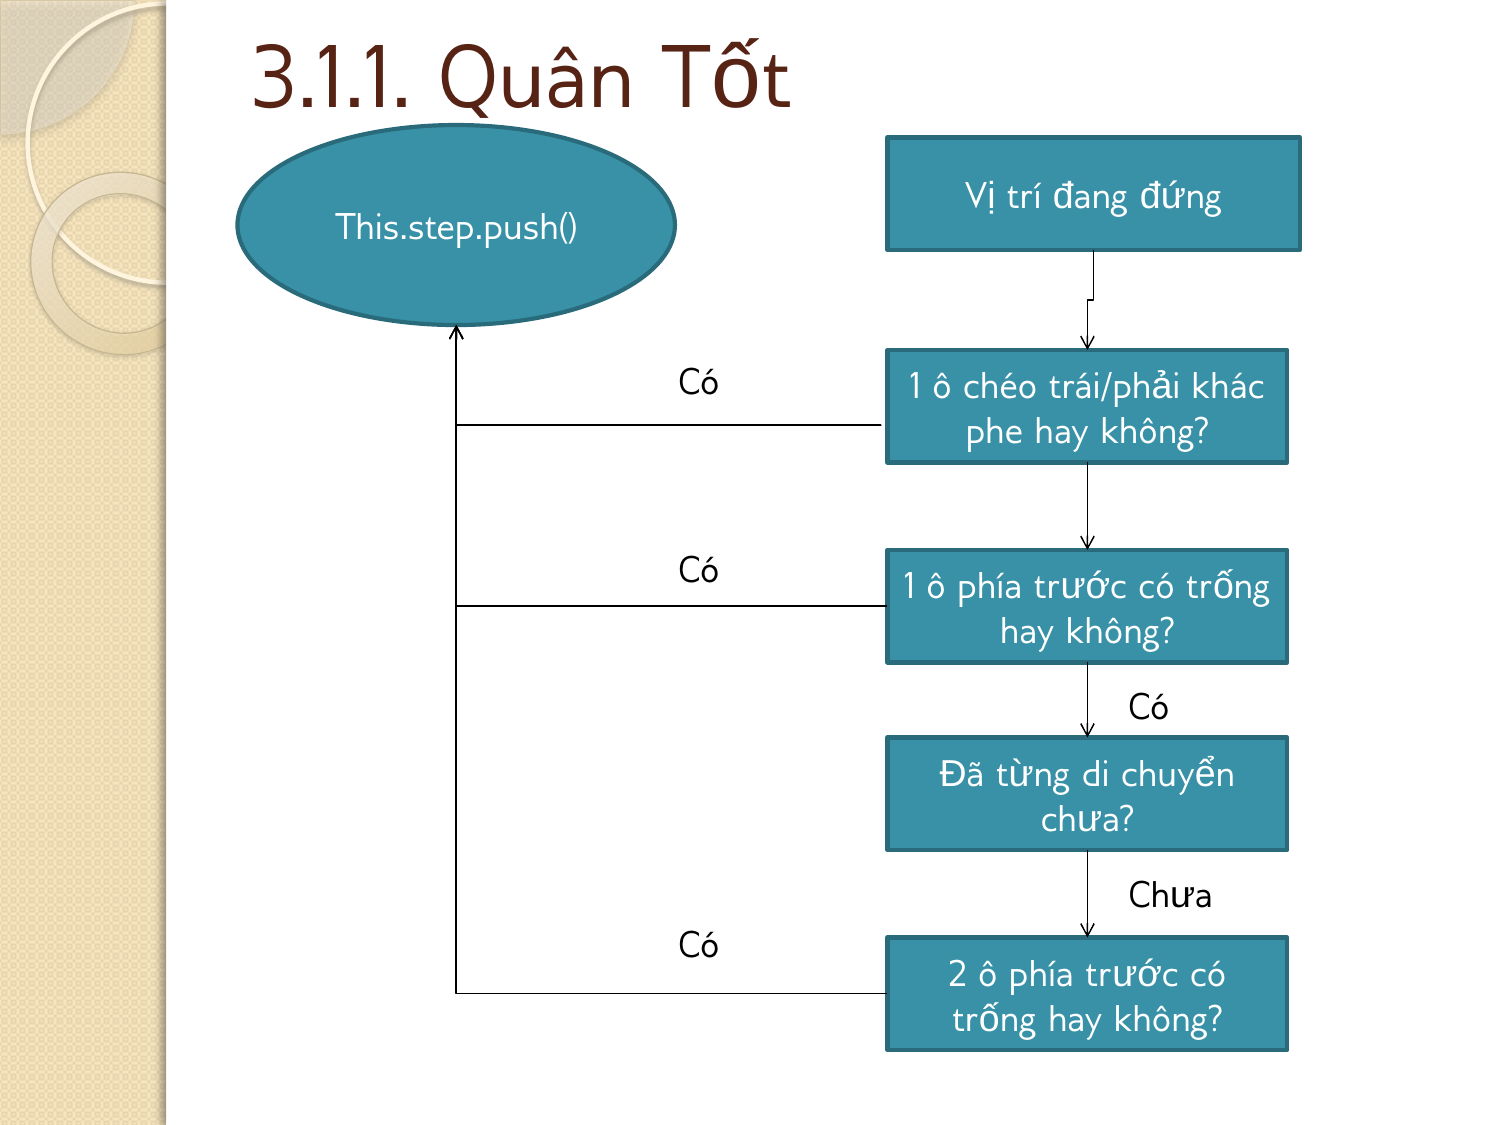

# 3.1.1. Quân Tốt
This.step.push()
Vị trí đang đứng
Có
1 ô chéo trái/phải khác phe hay không?
Có
1 ô phía trước có trống hay không?
Có
Đã từng di chuyển chưa?
Chưa
Có
2 ô phía trước có trống hay không?